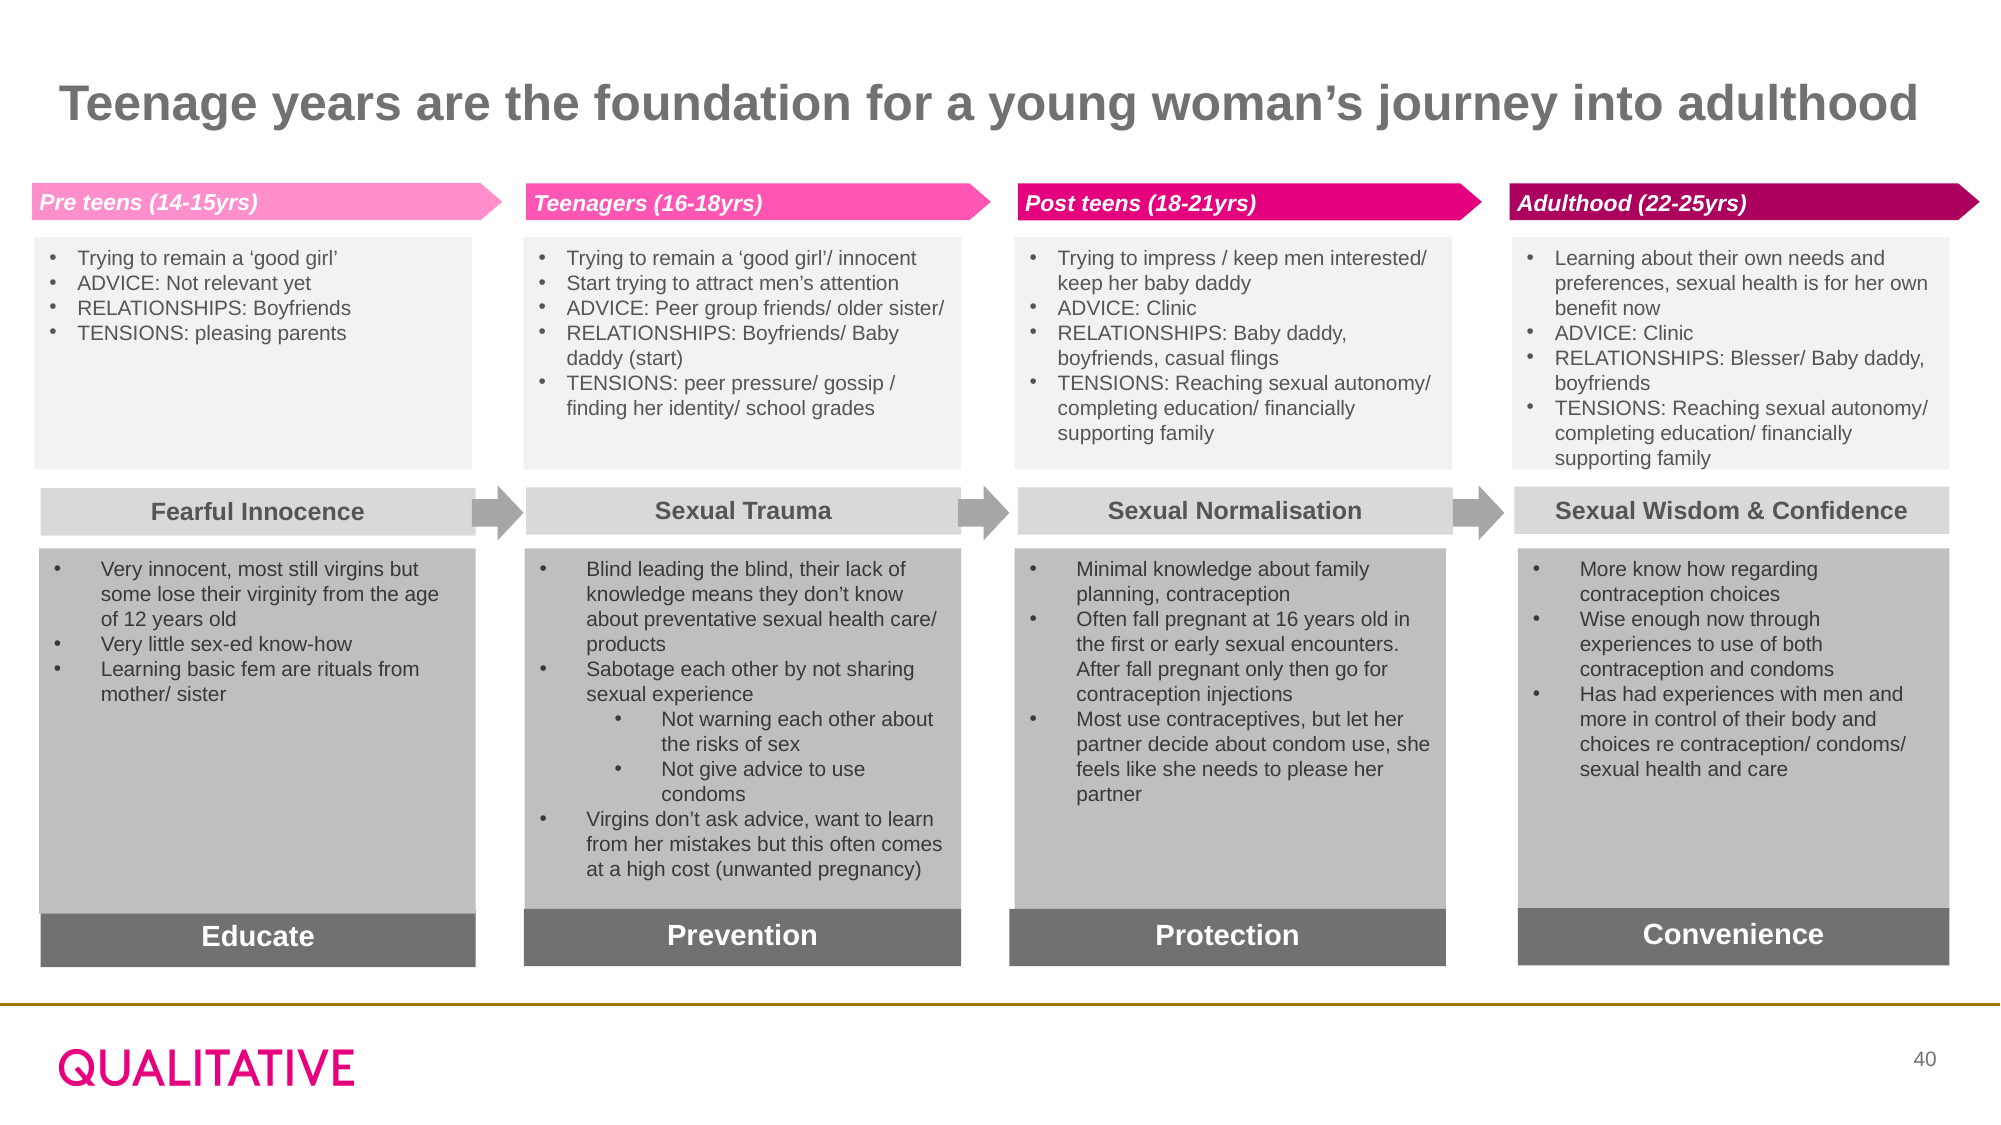

# Teenage years are the foundation for a young woman’s journey into adulthood
Pre teens (14-15yrs)
Post teens (18-21yrs)
Teenagers (16-18yrs)
Adulthood (22-25yrs)
Trying to remain a ‘good girl’
ADVICE: Not relevant yet
RELATIONSHIPS: Boyfriends
TENSIONS: pleasing parents
Trying to remain a ‘good girl’/ innocent
Start trying to attract men’s attention
ADVICE: Peer group friends/ older sister/
RELATIONSHIPS: Boyfriends/ Baby daddy (start)
TENSIONS: peer pressure/ gossip / finding her identity/ school grades
Trying to impress / keep men interested/ keep her baby daddy
ADVICE: Clinic
RELATIONSHIPS: Baby daddy, boyfriends, casual flings
TENSIONS: Reaching sexual autonomy/ completing education/ financially supporting family
Learning about their own needs and preferences, sexual health is for her own benefit now
ADVICE: Clinic
RELATIONSHIPS: Blesser/ Baby daddy, boyfriends
TENSIONS: Reaching sexual autonomy/ completing education/ financially supporting family

Sexual Wisdom & Confidence
Sexual Trauma
Sexual Normalisation
Fearful Innocence
Very innocent, most still virgins but some lose their virginity from the age of 12 years old
Very little sex-ed know-how
Learning basic fem are rituals from mother/ sister

Blind leading the blind, their lack of knowledge means they don’t know about preventative sexual health care/ products
Sabotage each other by not sharing sexual experience
Not warning each other about the risks of sex
Not give advice to use condoms
Virgins don’t ask advice, want to learn from her mistakes but this often comes at a high cost (unwanted pregnancy)

Minimal knowledge about family planning, contraception
Often fall pregnant at 16 years old in the first or early sexual encounters. After fall pregnant only then go for contraception injections
Most use contraceptives, but let her partner decide about condom use, she feels like she needs to please her partner

More know how regarding contraception choices
Wise enough now through experiences to use of both contraception and condoms
Has had experiences with men and more in control of their body and choices re contraception/ condoms/ sexual health and care

Convenience
Prevention
Protection
Educate
40